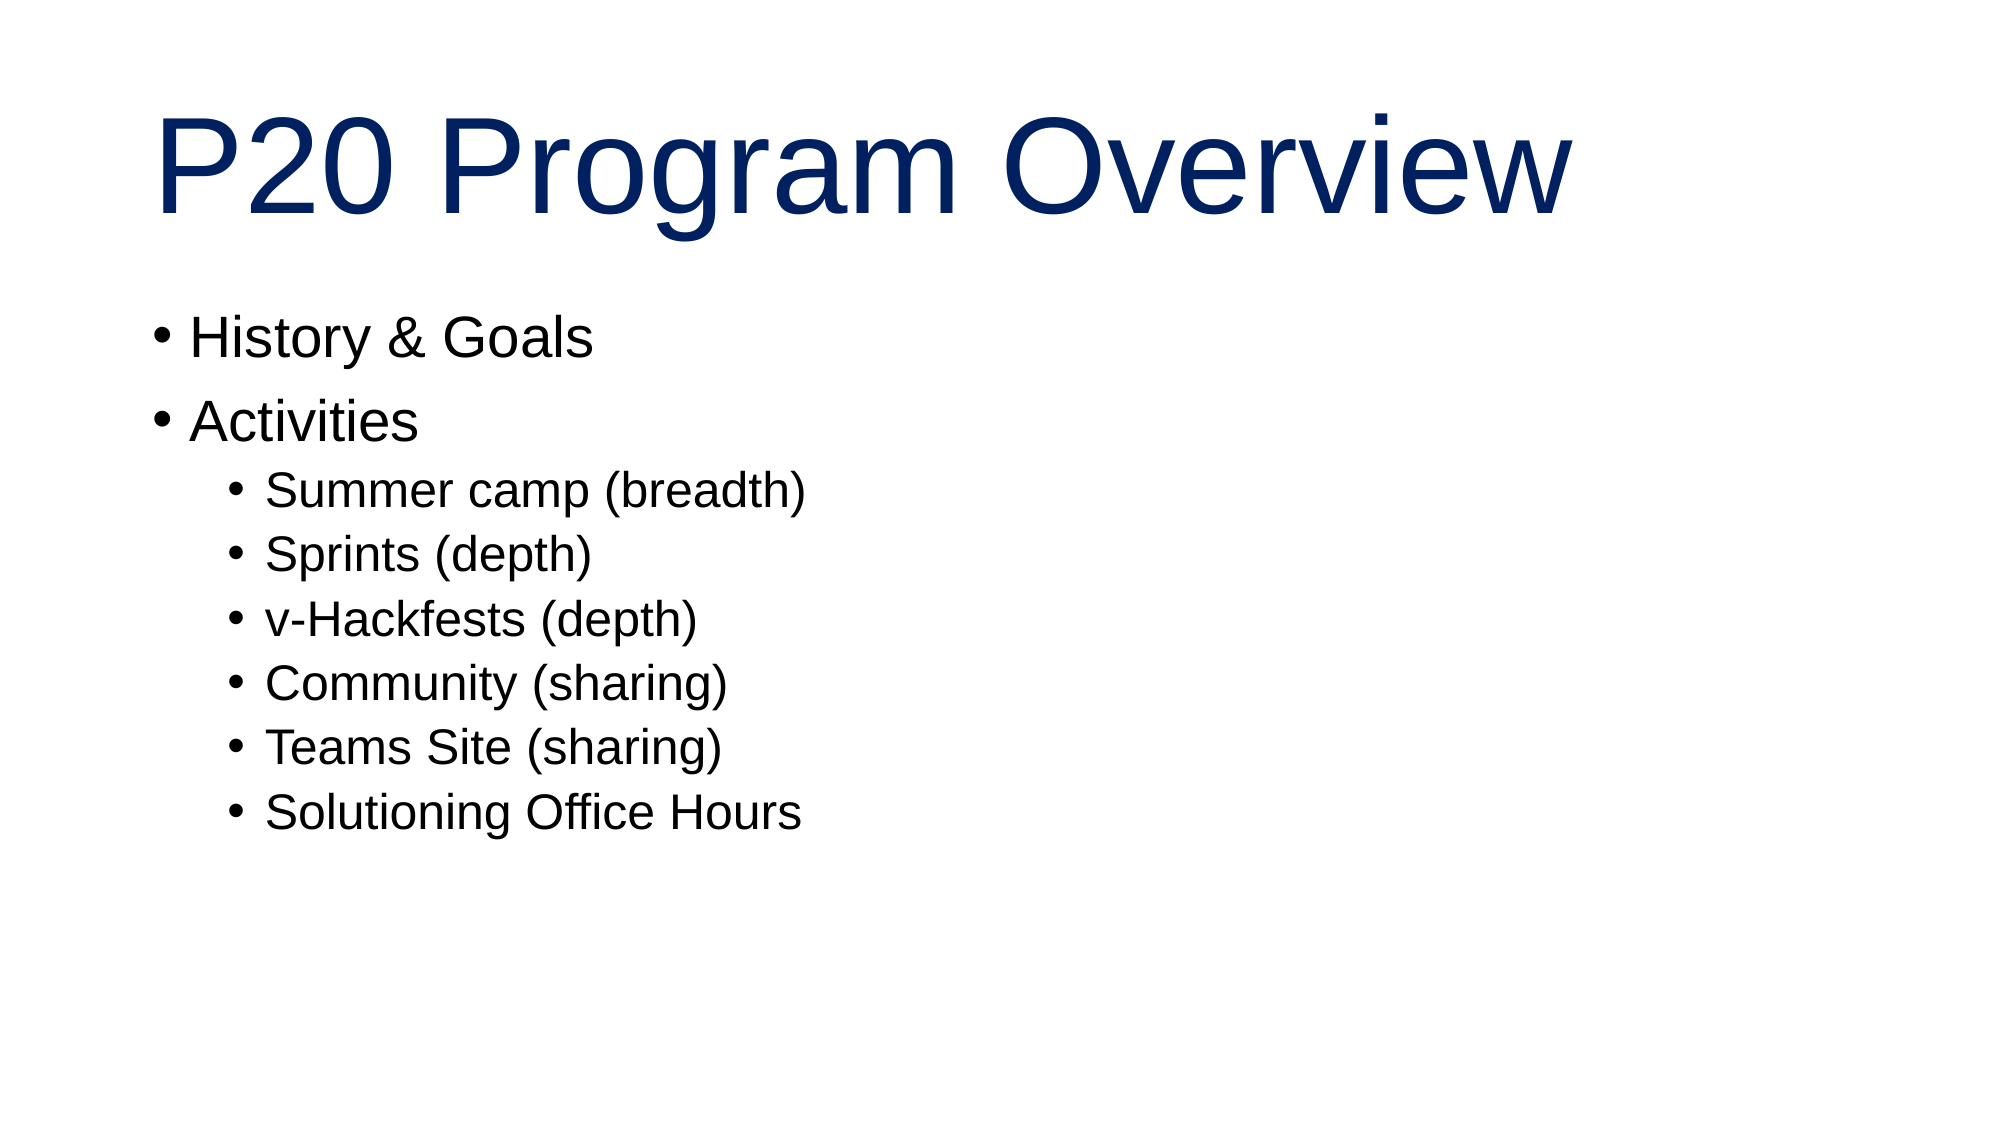

# P20 Program Overview
History & Goals
Activities
Summer camp (breadth)
Sprints (depth)
v-Hackfests (depth)
Community (sharing)
Teams Site (sharing)
Solutioning Office Hours